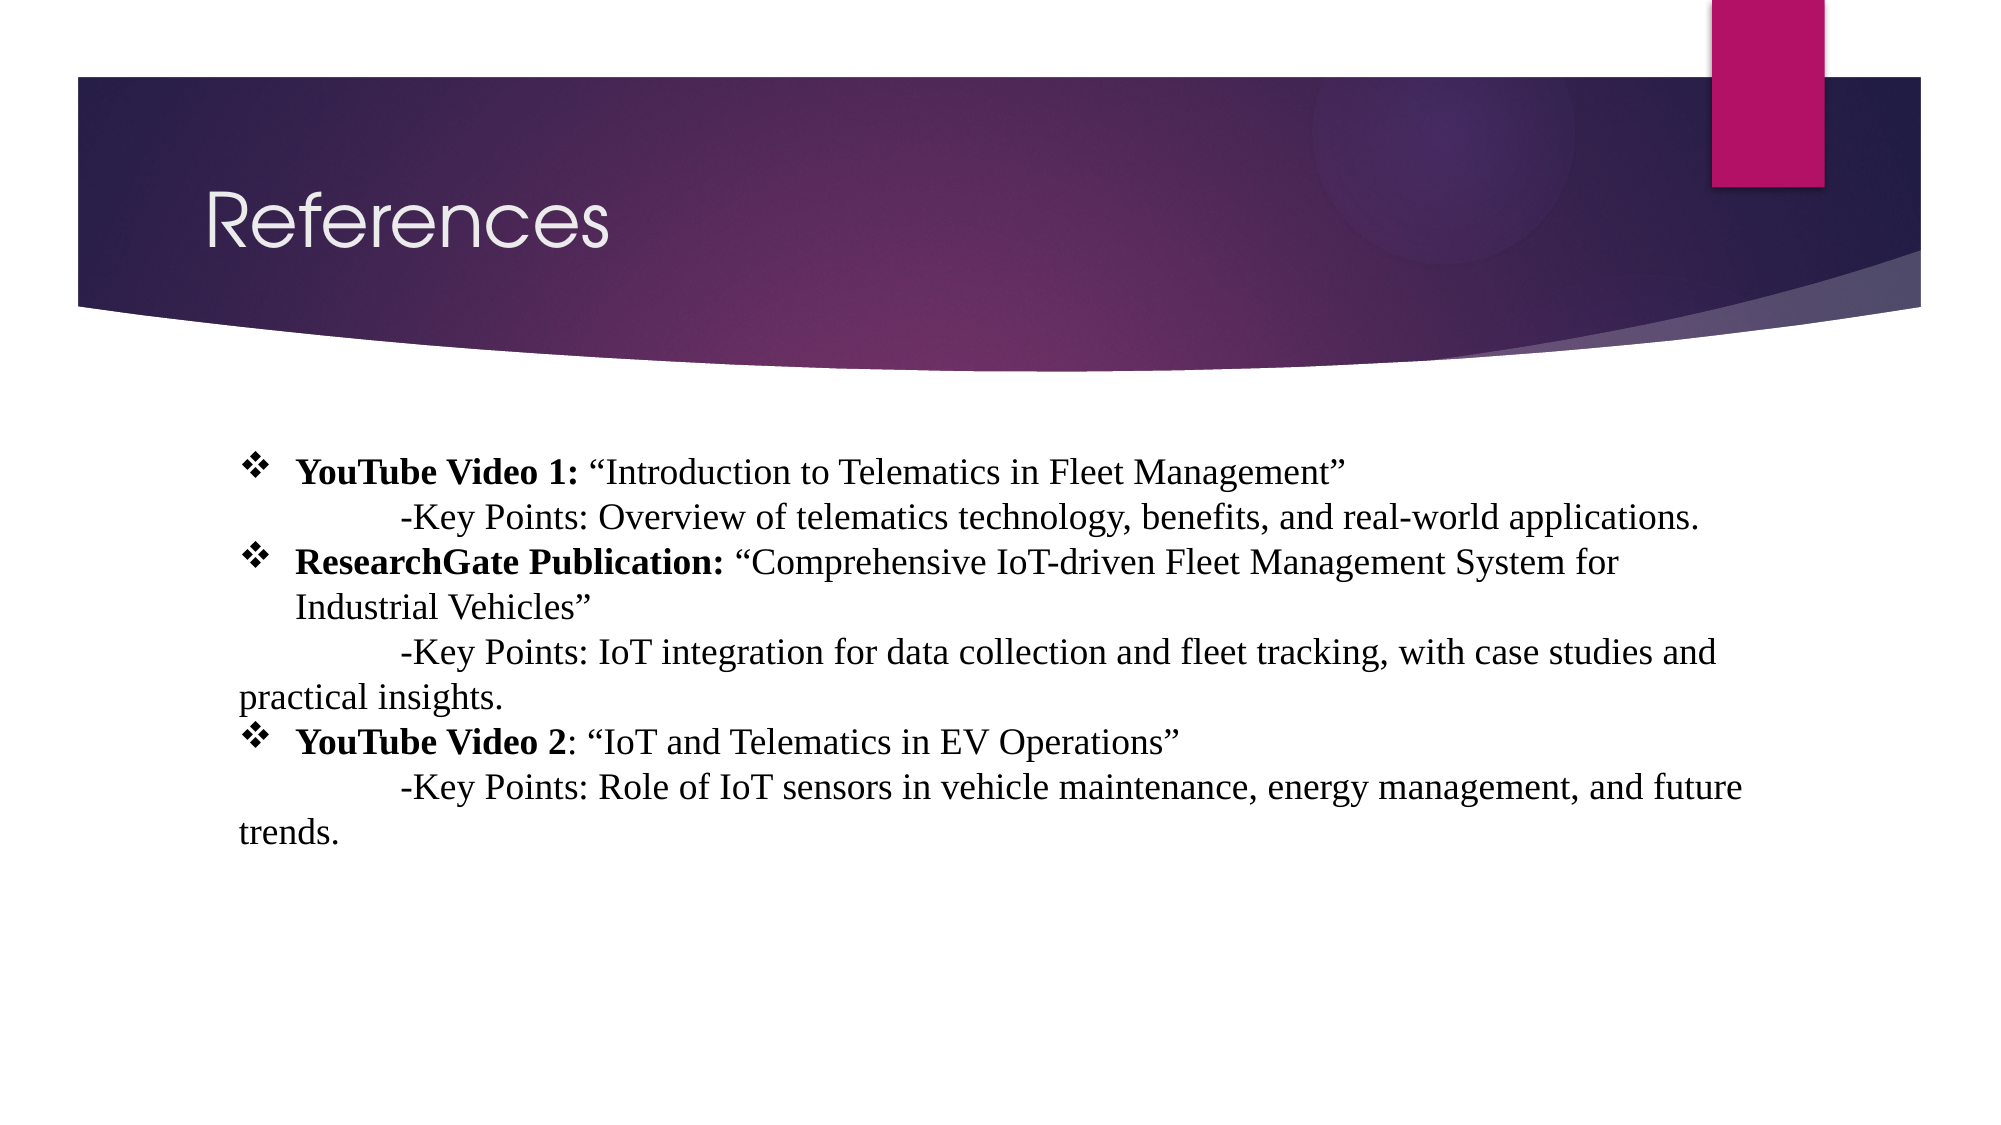

# References
YouTube Video 1: “Introduction to Telematics in Fleet Management”
                 -Key Points: Overview of telematics technology, benefits, and real-world applications.
ResearchGate Publication: “Comprehensive IoT-driven Fleet Management System for Industrial Vehicles”
                 -Key Points: IoT integration for data collection and fleet tracking, with case studies and practical insights.
YouTube Video 2: “IoT and Telematics in EV Operations”
                 -Key Points: Role of IoT sensors in vehicle maintenance, energy management, and future trends.